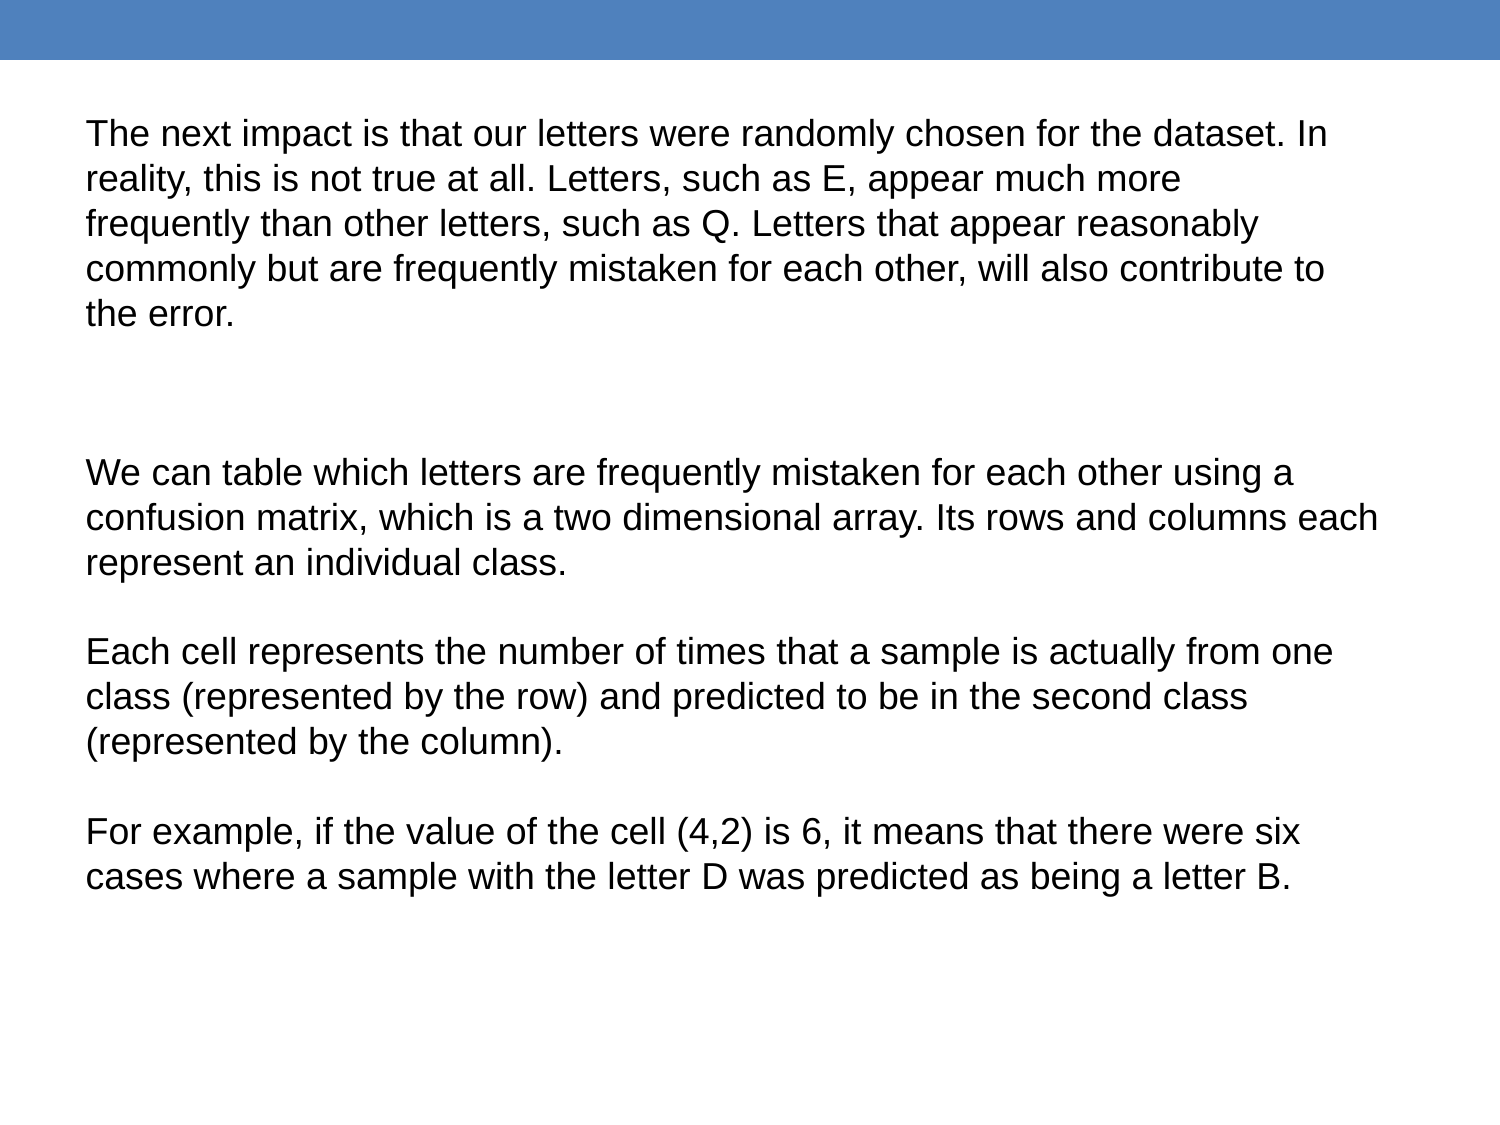

The next impact is that our letters were randomly chosen for the dataset. In reality, this is not true at all. Letters, such as E, appear much more frequently than other letters, such as Q. Letters that appear reasonably commonly but are frequently mistaken for each other, will also contribute to the error.
We can table which letters are frequently mistaken for each other using a confusion matrix, which is a two dimensional array. Its rows and columns each represent an individual class.
Each cell represents the number of times that a sample is actually from one class (represented by the row) and predicted to be in the second class (represented by the column).

For example, if the value of the cell (4,2) is 6, it means that there were six cases where a sample with the letter D was predicted as being a letter B.